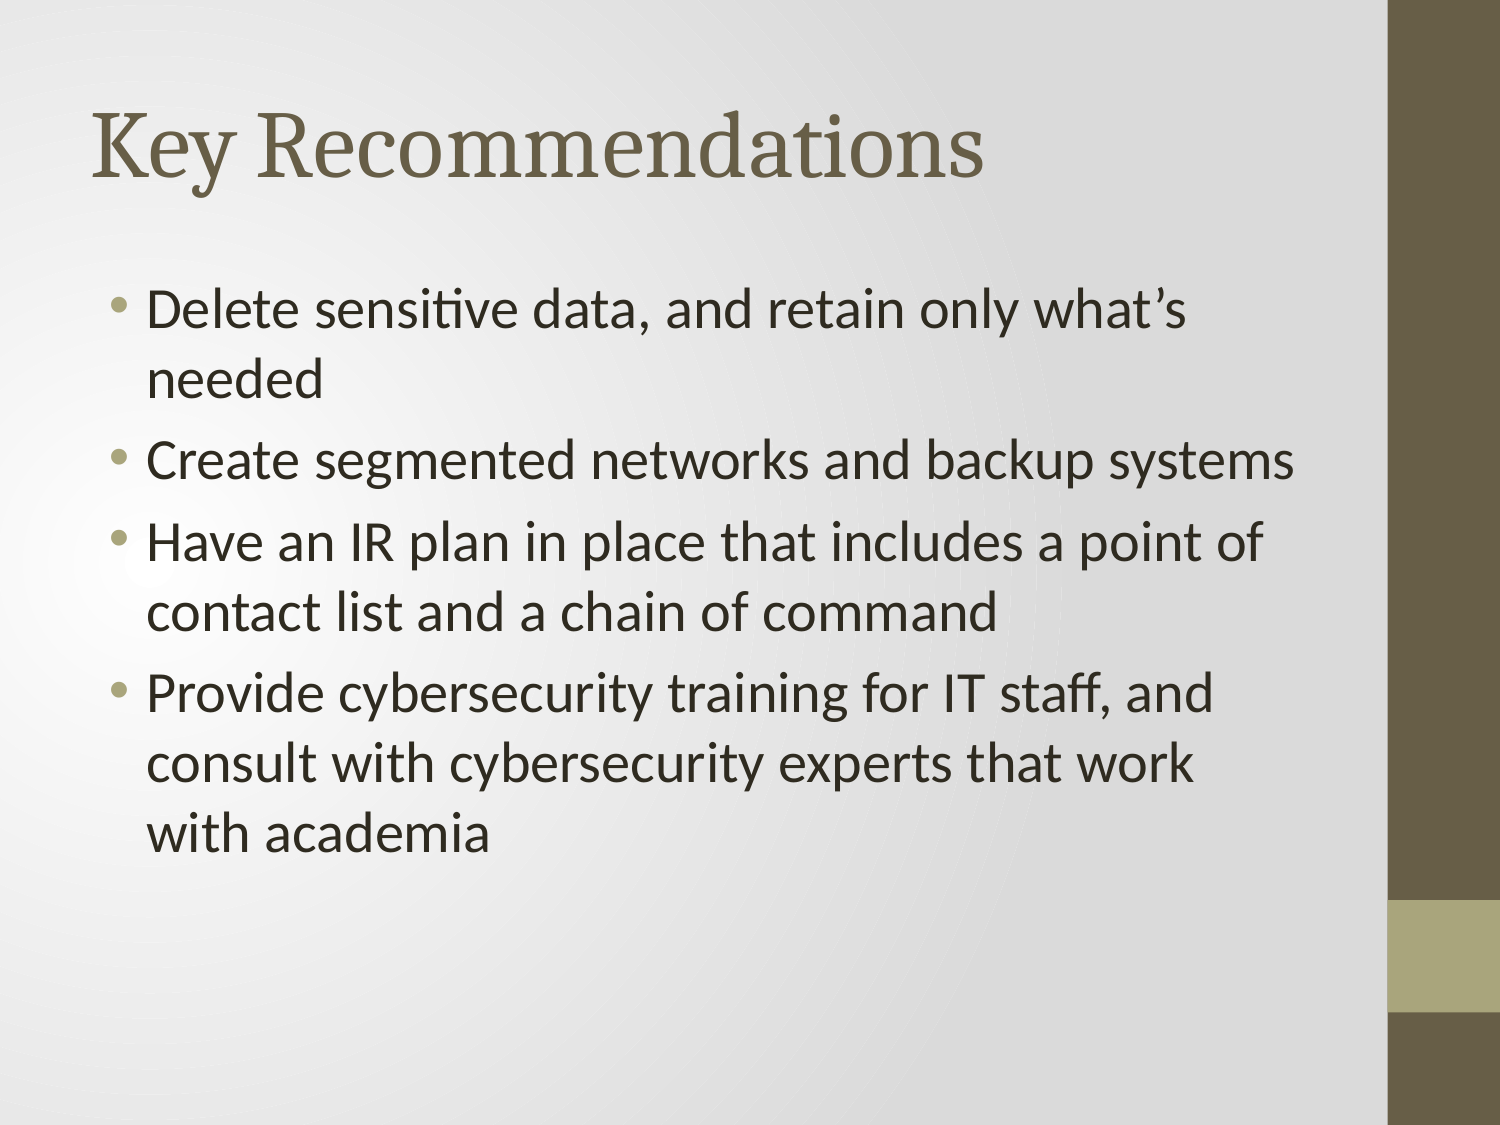

# Key Recommendations
Delete sensitive data, and retain only what’s needed
Create segmented networks and backup systems
Have an IR plan in place that includes a point of contact list and a chain of command
Provide cybersecurity training for IT staff, and consult with cybersecurity experts that work with academia